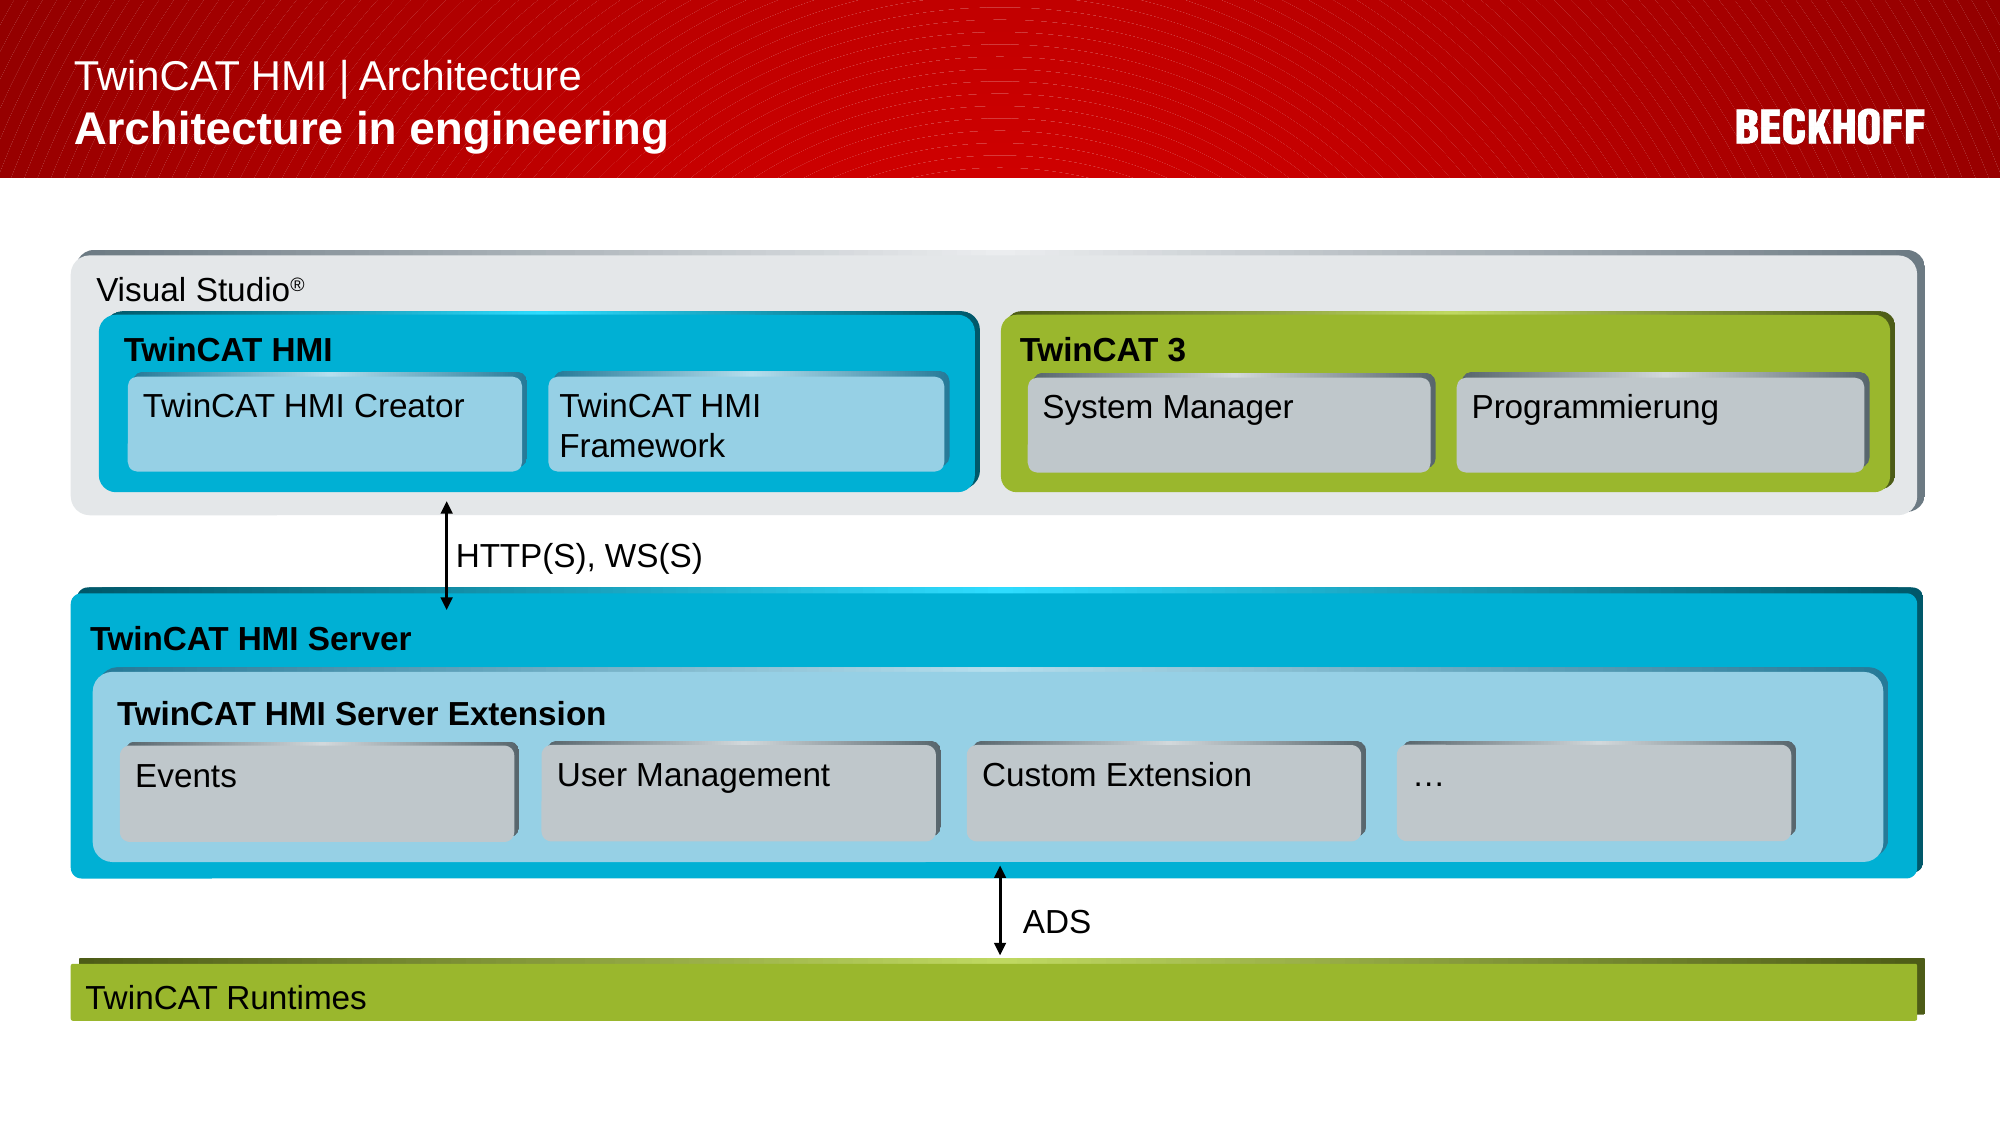

# TwinCAT HMI | Architecture Architecture in engineering

Visual Studio®

TwinCAT HMI

TwinCAT HMI Framework

TwinCAT HMI Creator

TwinCAT 3

Programmierung

System Manager
HTTP(S), WS(S)

TwinCAT HMI Server

TwinCAT HMI Server Extension

…

User Management

Custom Extension

Events
ADS

ADS

TwinCAT Runtimes